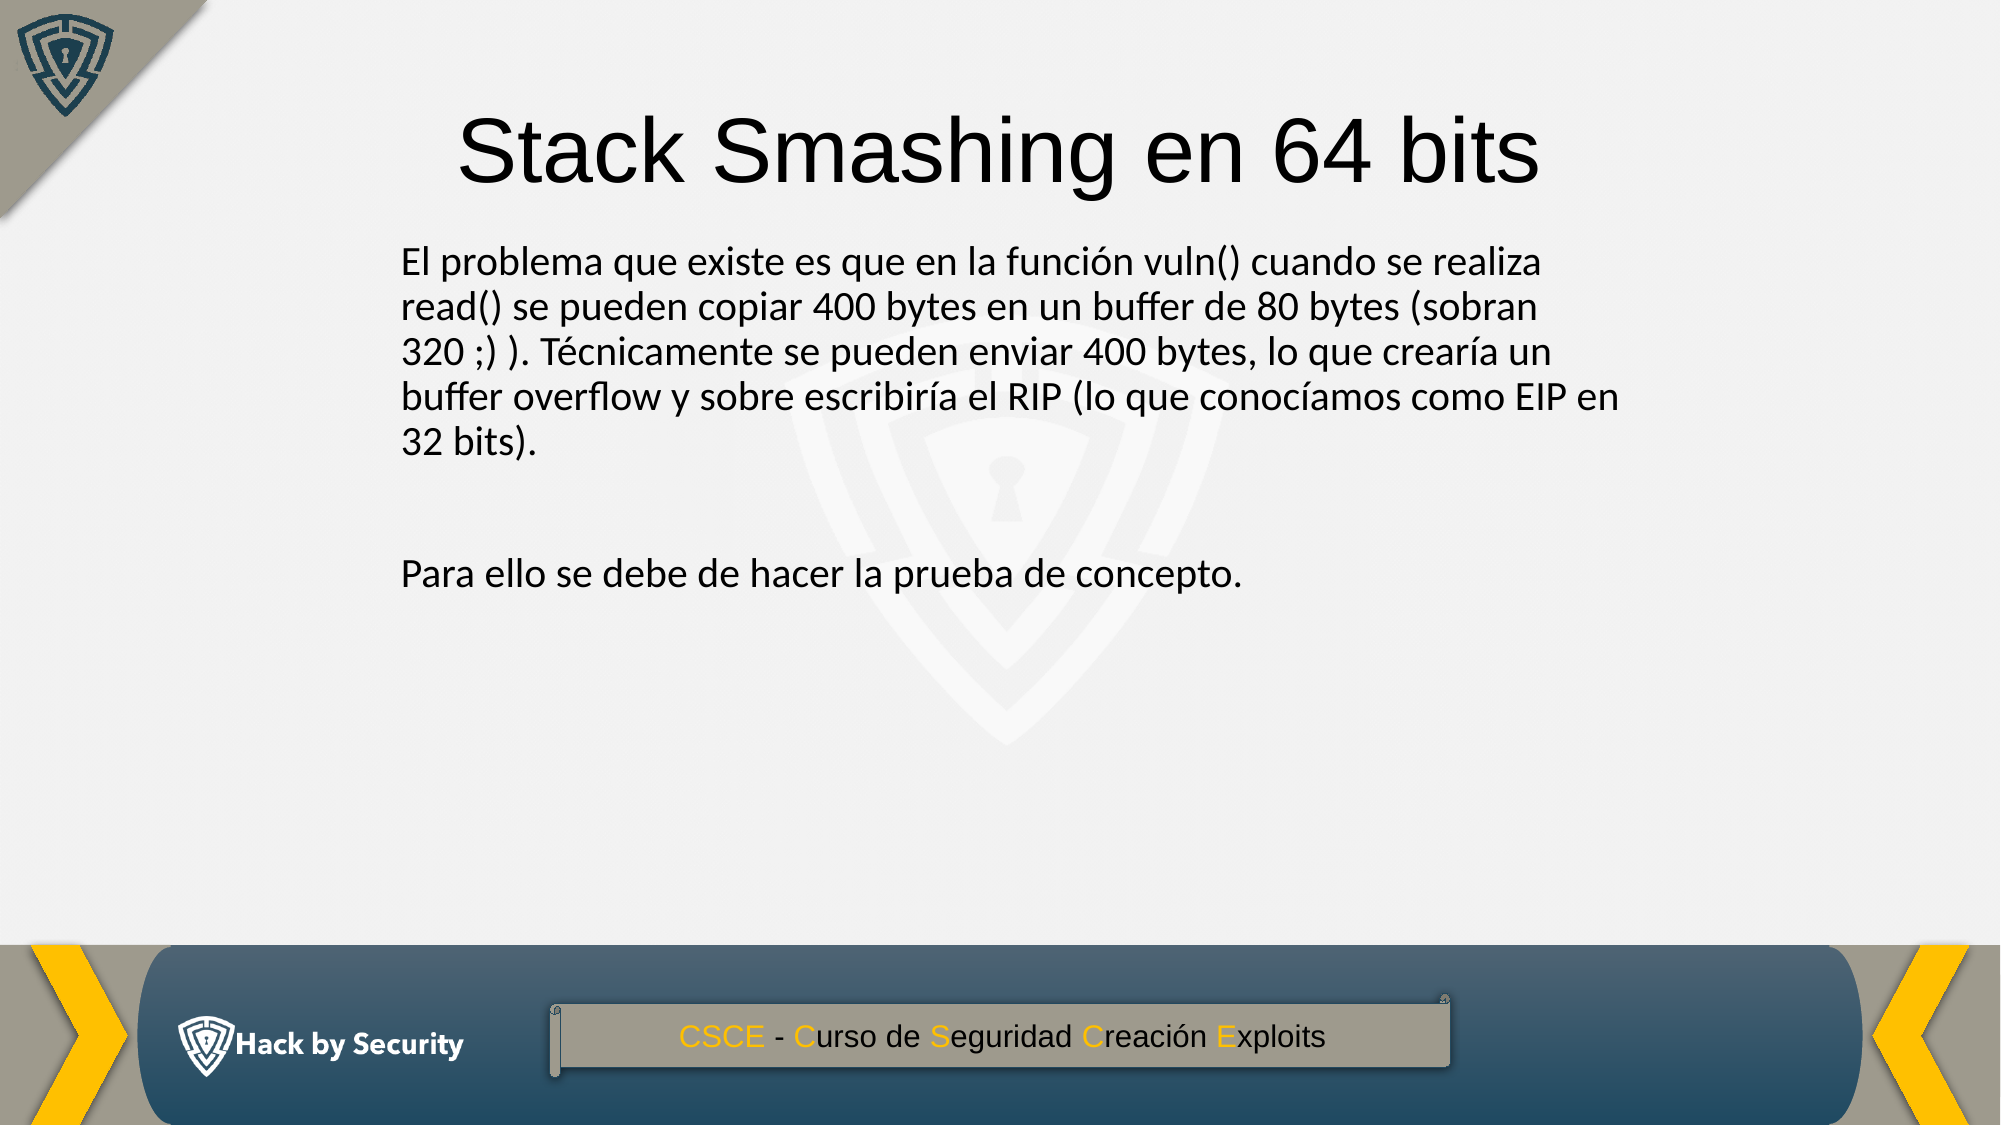

Stack Smashing en 64 bits
El problema que existe es que en la función vuln() cuando se realiza read() se pueden copiar 400 bytes en un buffer de 80 bytes (sobran 320 ;) ). Técnicamente se pueden enviar 400 bytes, lo que crearía un buffer overflow y sobre escribiría el RIP (lo que conocíamos como EIP en 32 bits).

Para ello se debe de hacer la prueba de concepto.